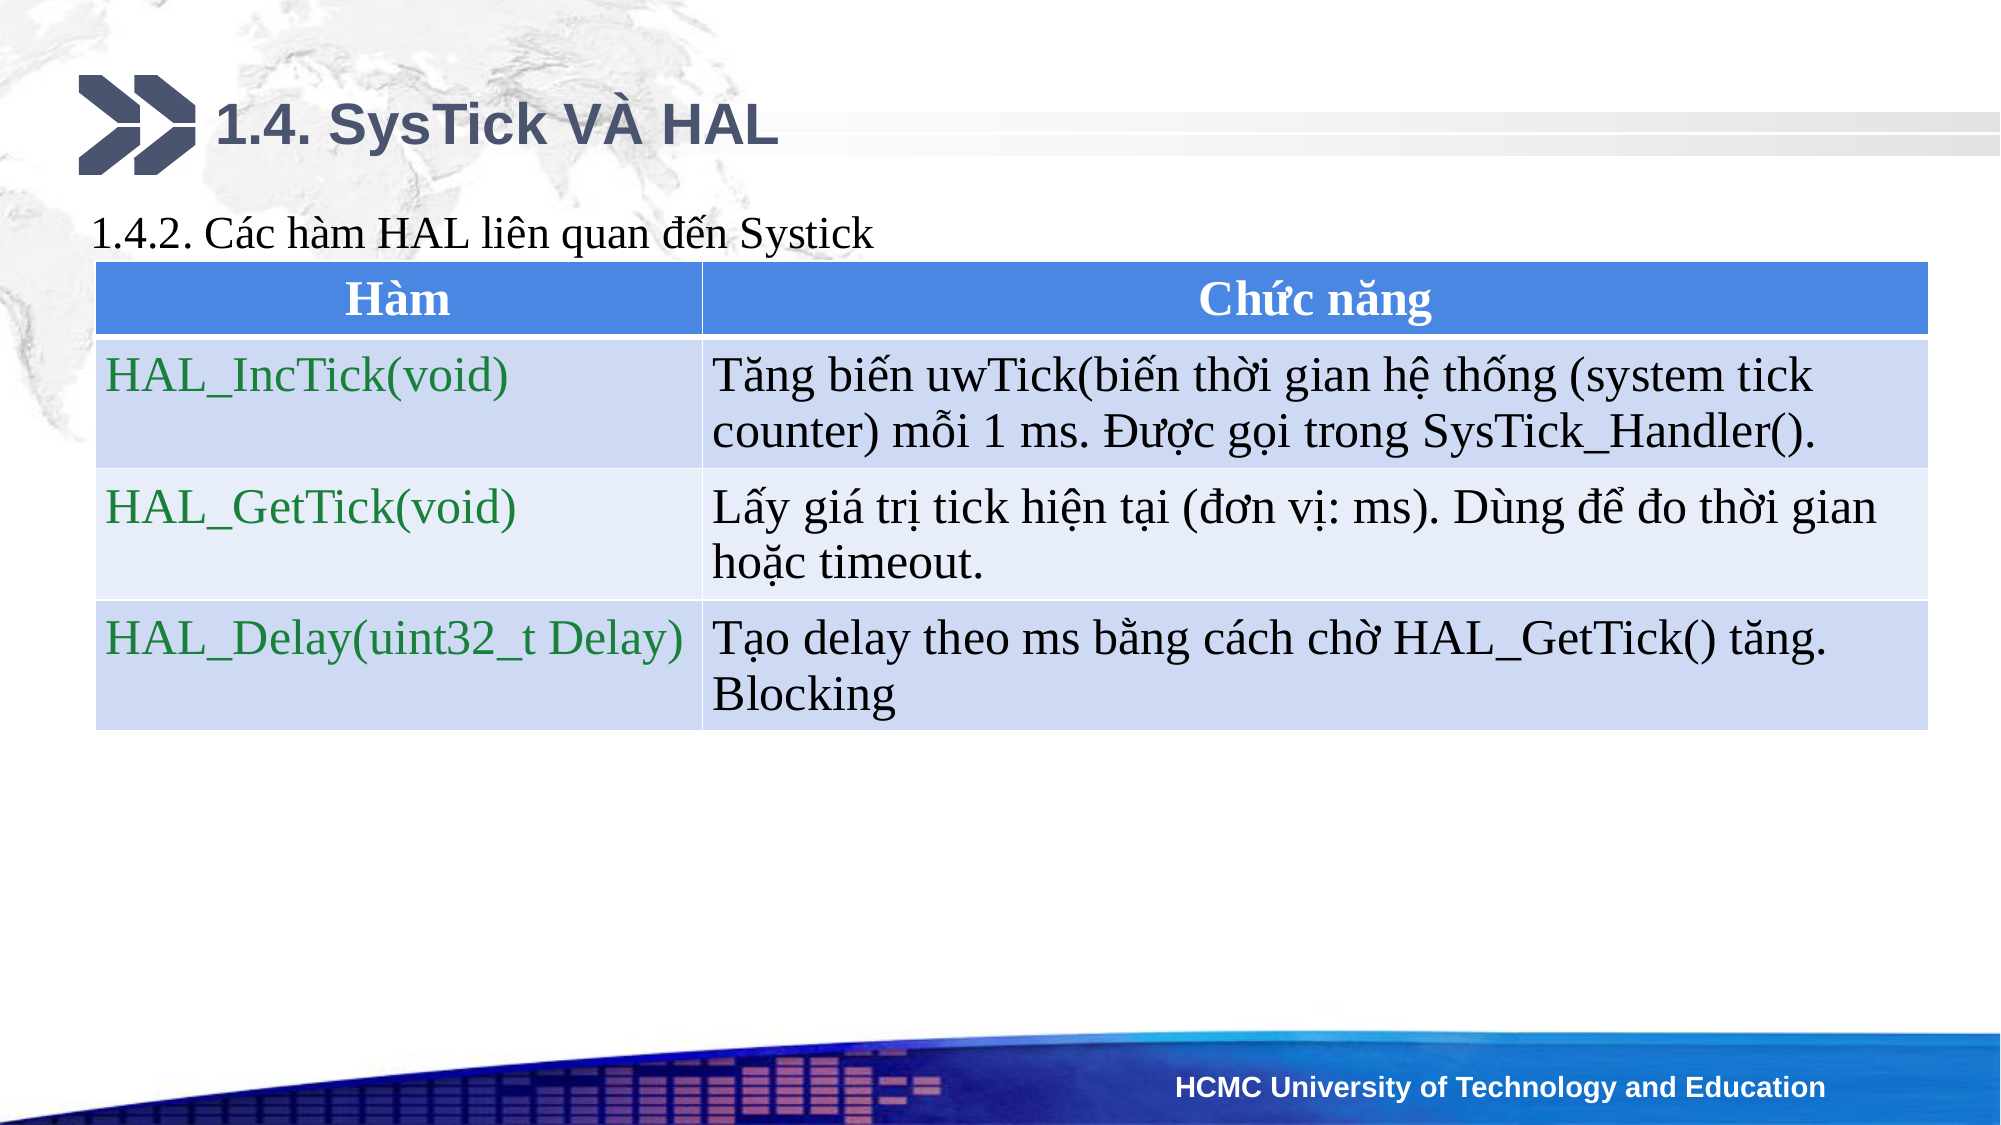

# 1.4. SysTick VÀ HAL
1.4.2. Các hàm HAL liên quan đến Systick
| Hàm | Chức năng |
| --- | --- |
| HAL\_IncTick(void) | Tăng biến uwTick(biến thời gian hệ thống (system tick counter) mỗi 1 ms. Được gọi trong SysTick\_Handler(). |
| HAL\_GetTick(void) | Lấy giá trị tick hiện tại (đơn vị: ms). Dùng để đo thời gian hoặc timeout. |
| HAL\_Delay(uint32\_t Delay) | Tạo delay theo ms bằng cách chờ HAL\_GetTick() tăng. Blocking |